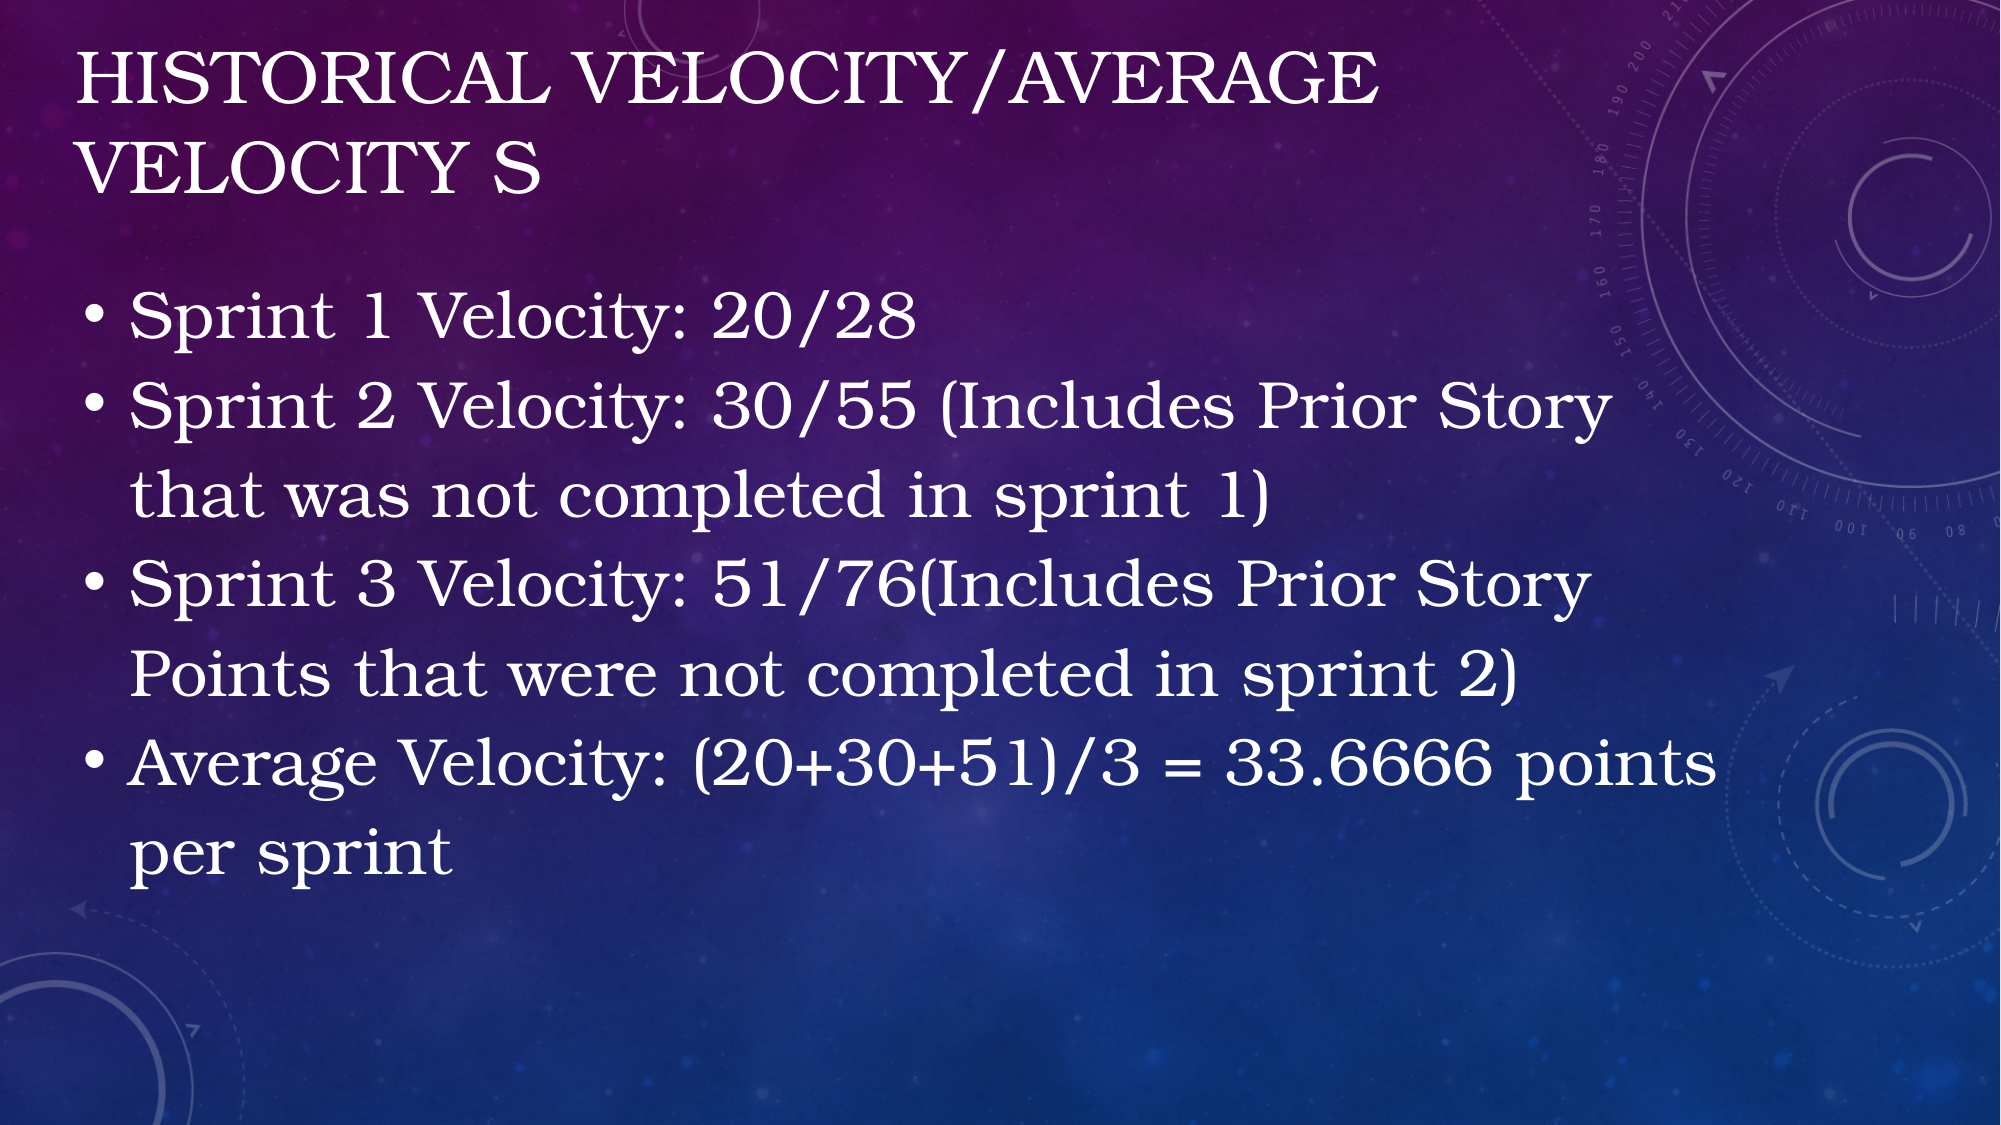

# Historical Velocity/Average Velocity S
| Sprint 1 Velocity: 20/28 Sprint 2 Velocity: 30/55 (Includes Prior Story that was not completed in sprint 1) Sprint 3 Velocity: 51/76(Includes Prior Story Points that were not completed in sprint 2) Average Velocity: (20+30+51)/3 = 33.6666 points per sprint |
| --- |